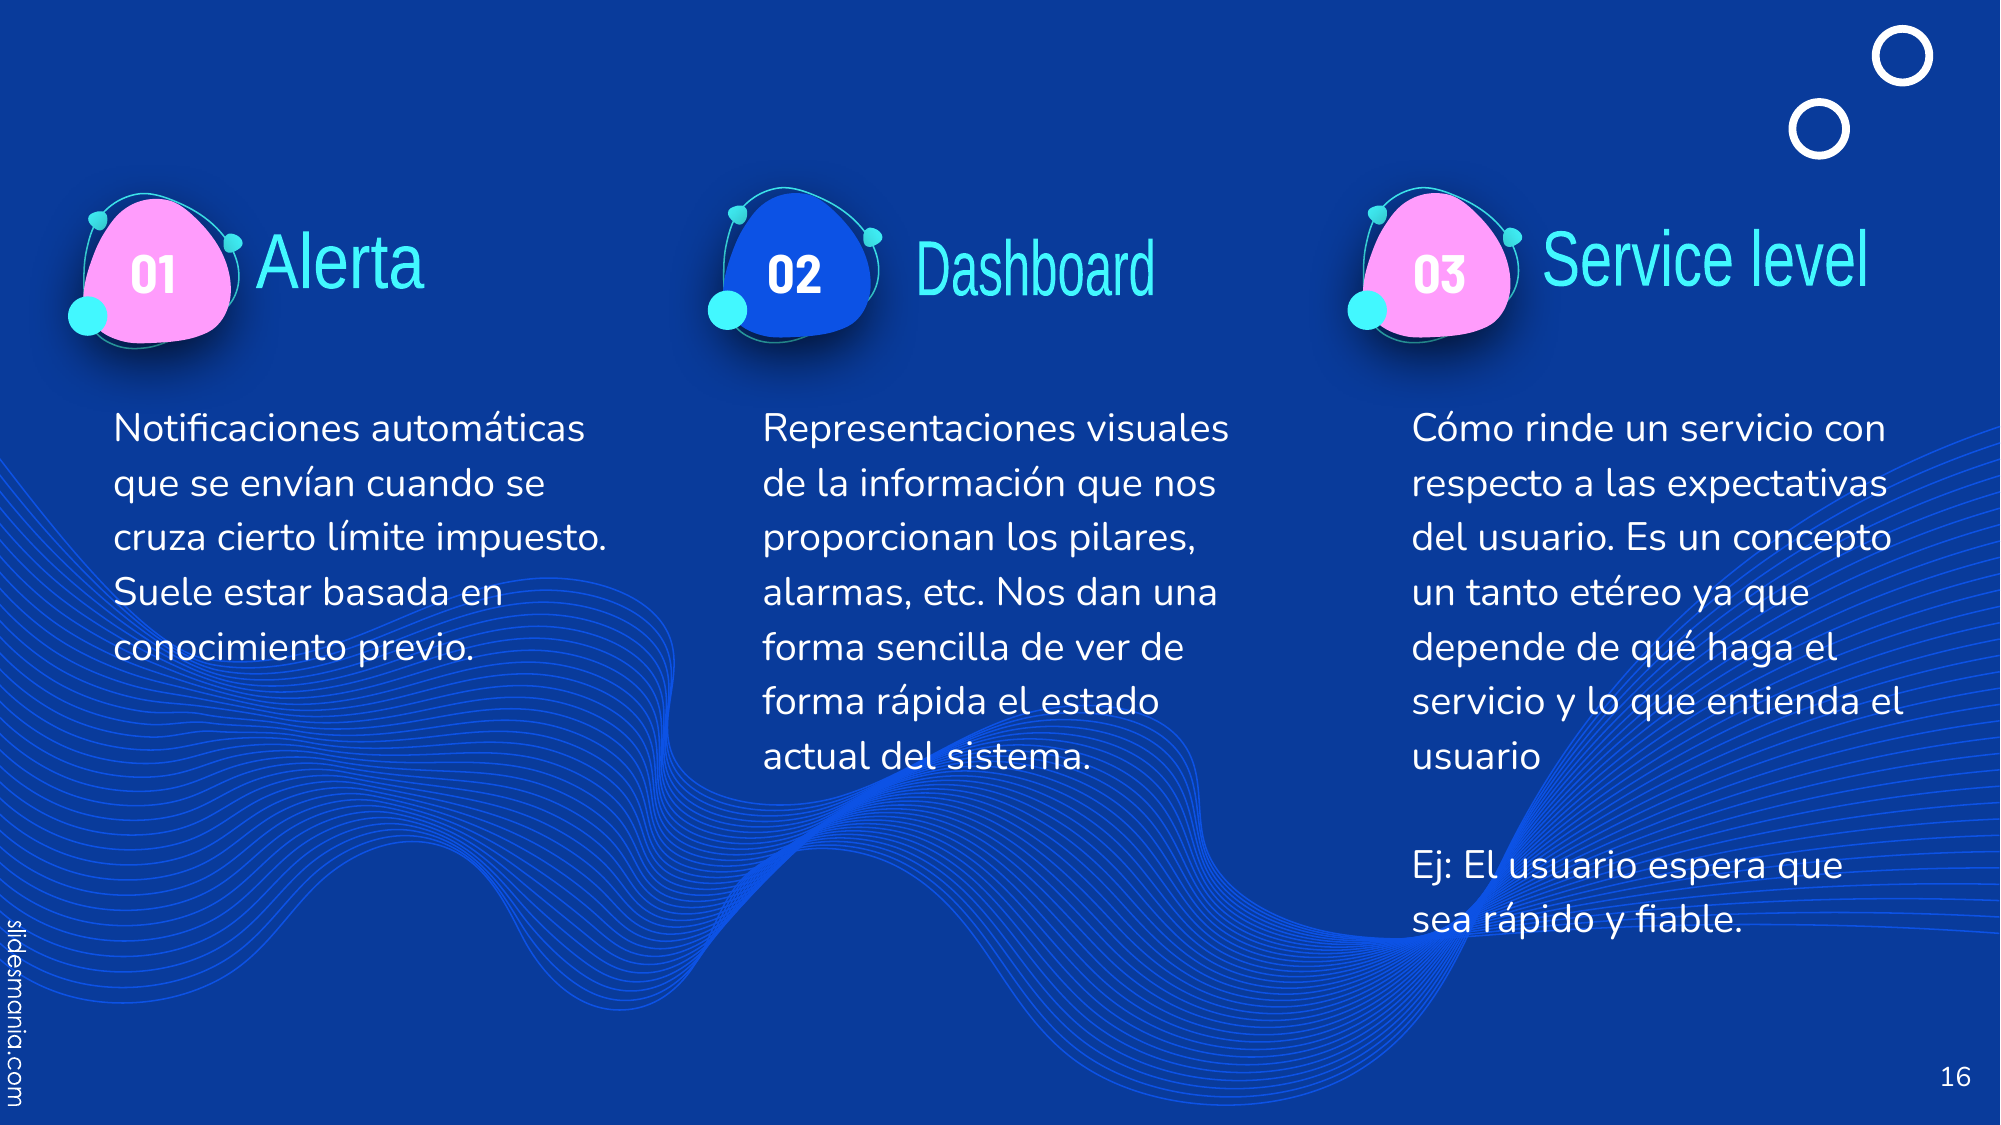

02
03
01
Service level
Alerta
Dashboard
Representaciones visuales de la información que nos proporcionan los pilares, alarmas, etc. Nos dan una forma sencilla de ver de forma rápida el estado actual del sistema.

Notificaciones automáticas que se envían cuando se cruza cierto límite impuesto.
Suele estar basada en conocimiento previo.

Cómo rinde un servicio con respecto a las expectativas del usuario. Es un concepto un tanto etéreo ya que depende de qué haga el servicio y lo que entienda el usuario

Ej: El usuario espera que sea rápido y fiable.

16